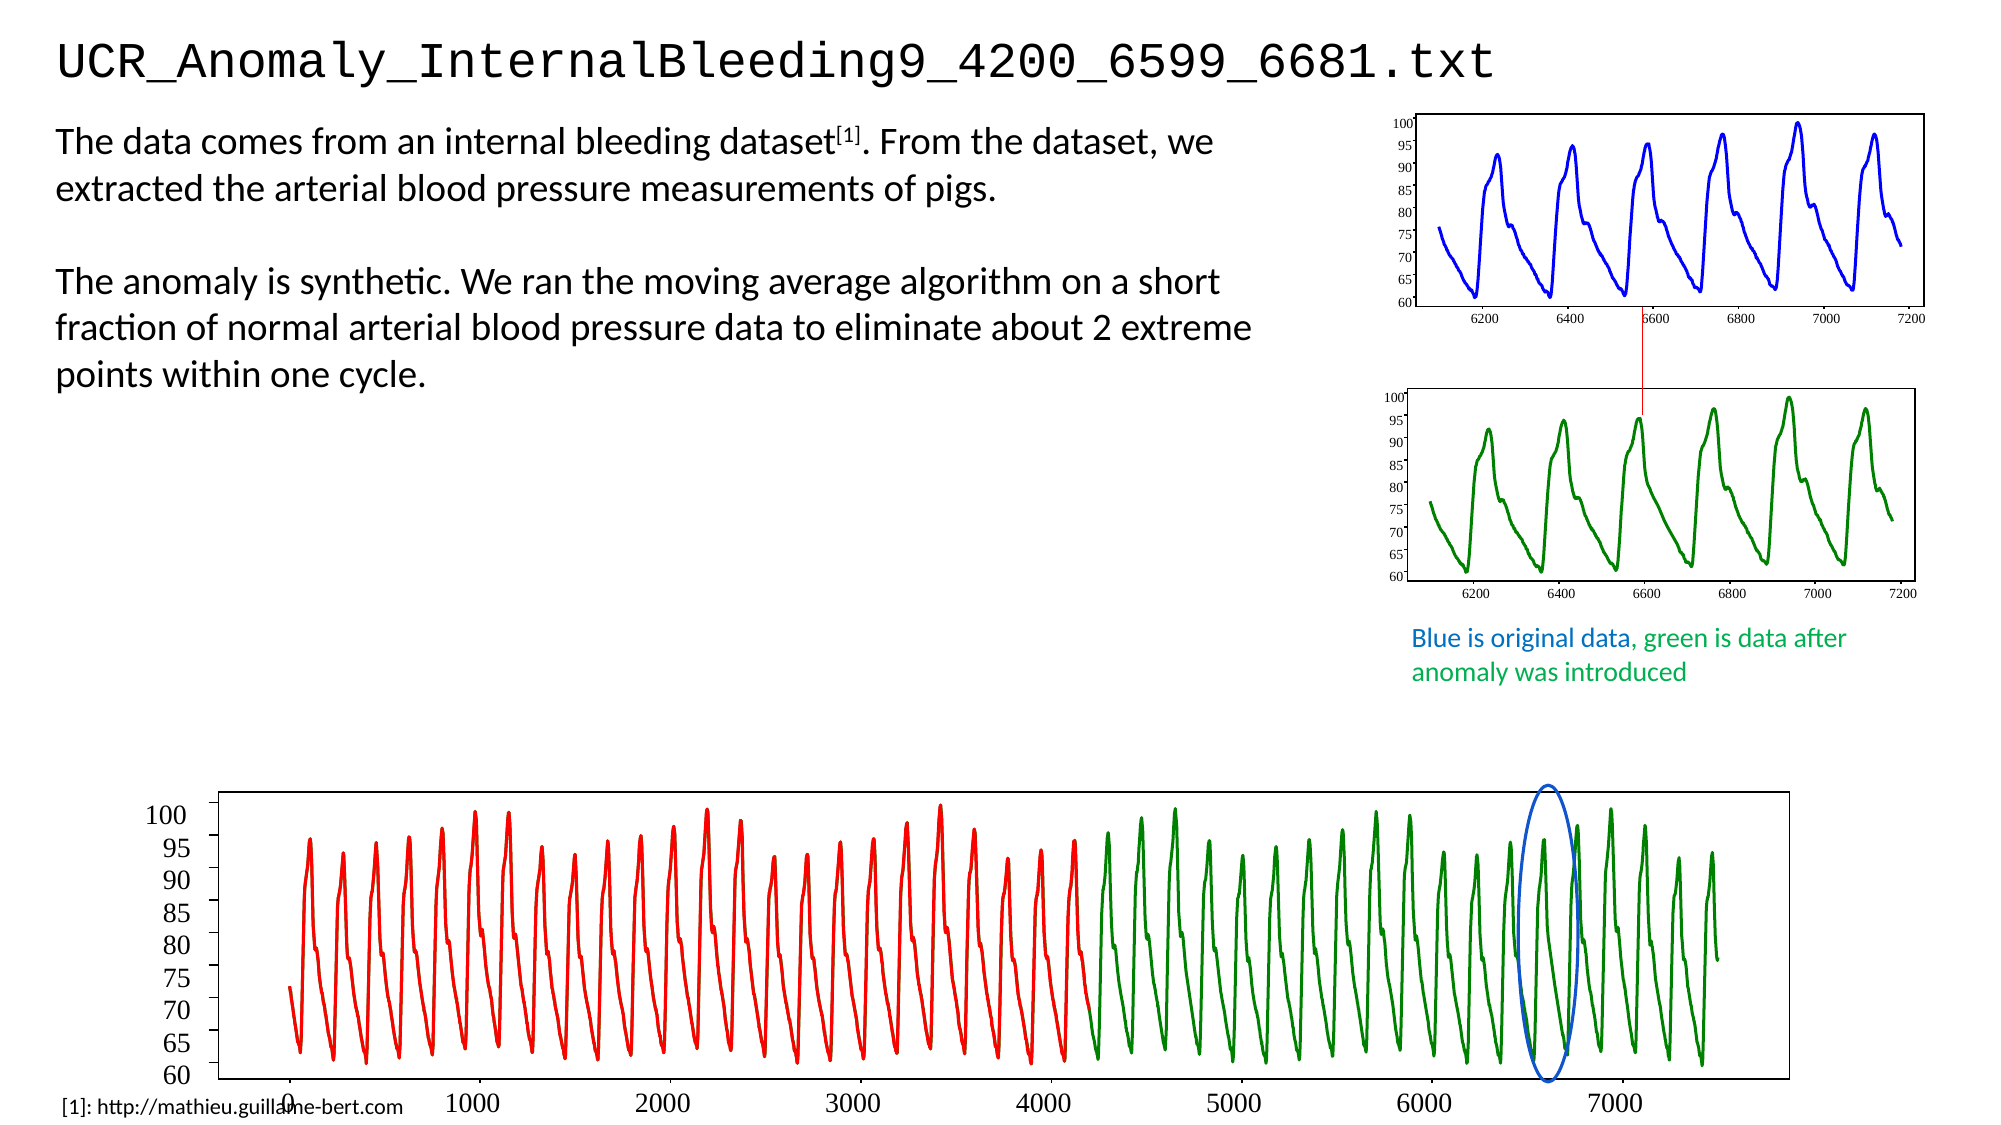

UCR_Anomaly_InternalBleeding9_4200_6599_6681.txt

100

95

90

85

80

75

70

65

60

6200
6400
6600
6800
7000
7200
The data comes from an internal bleeding dataset[1]. From the dataset, we extracted the arterial blood pressure measurements of pigs.

The anomaly is synthetic. We ran the moving average algorithm on a short fraction of normal arterial blood pressure data to eliminate about 2 extreme points within one cycle.

100

95

90

85

80

75

70

65

60

6200
6400
6600
6800
7000
7200
Blue is original data, green is data after anomaly was introduced

100

95

90

85

80

75

70

65

60

0
1000
2000
3000
4000
5000
6000
7000

[1]: http://mathieu.guillame-bert.com